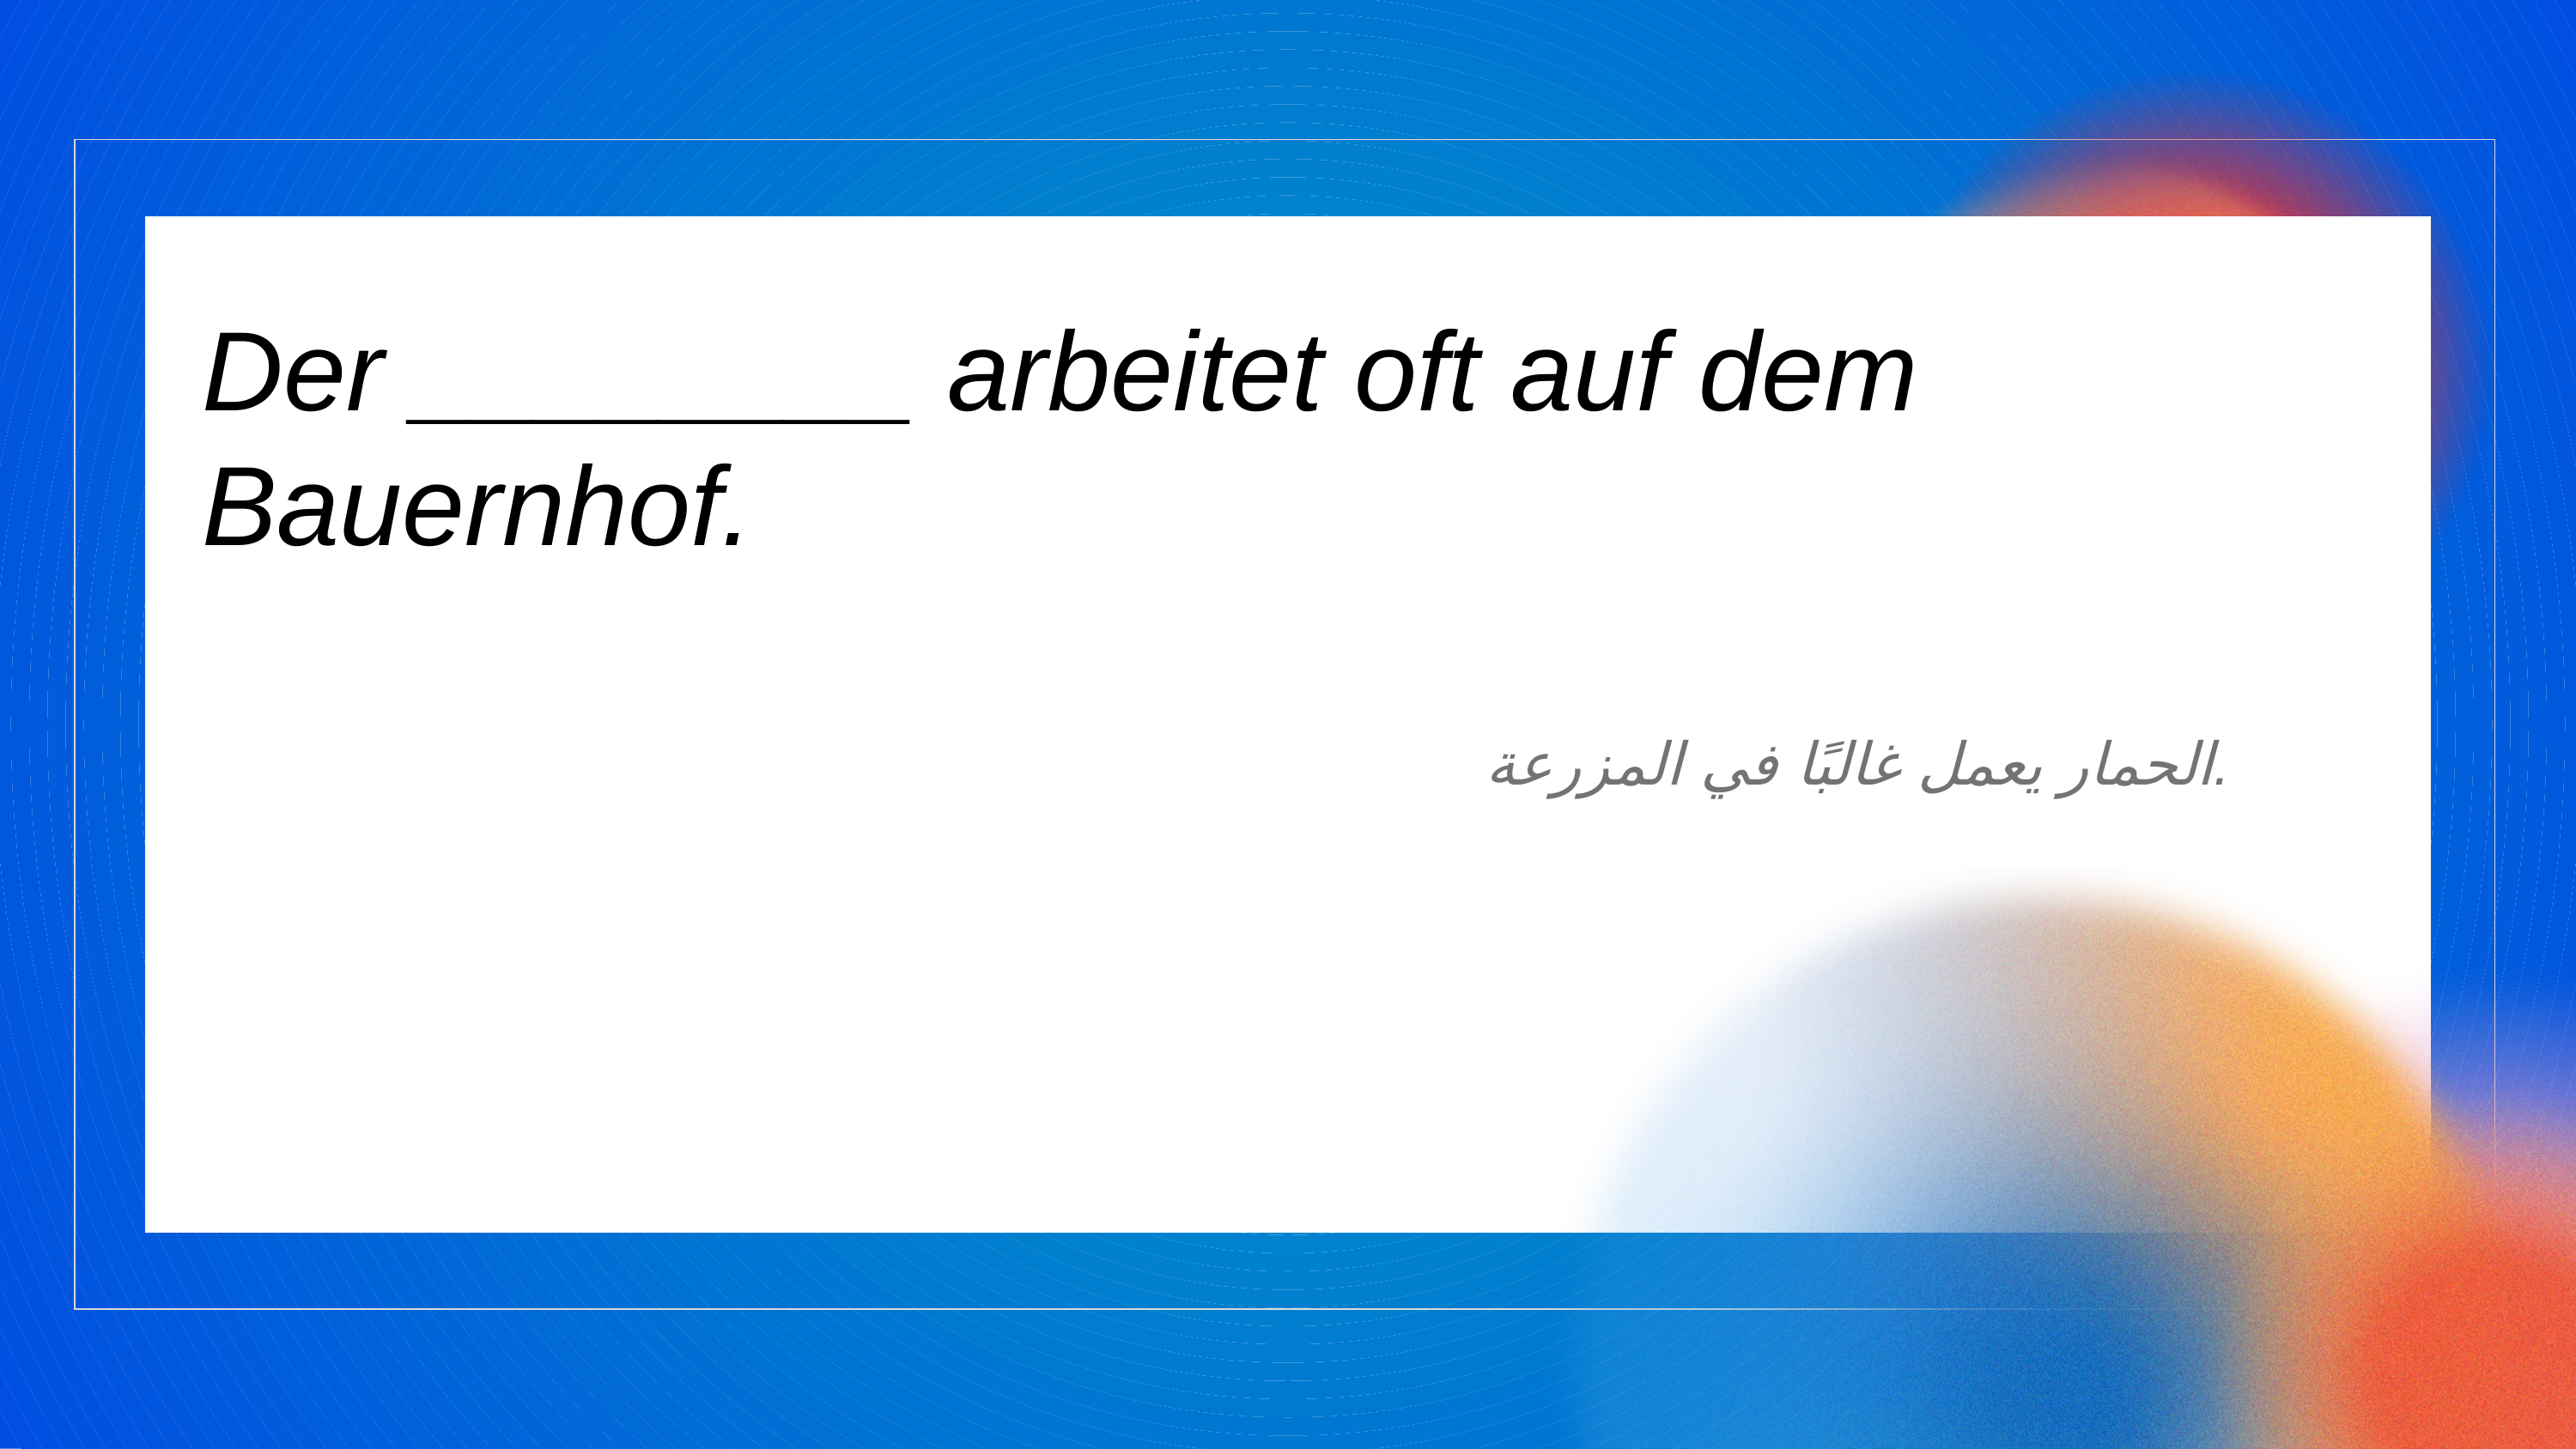

Der ________ arbeitet oft auf dem Bauernhof.
الحمار يعمل غالبًا في المزرعة.